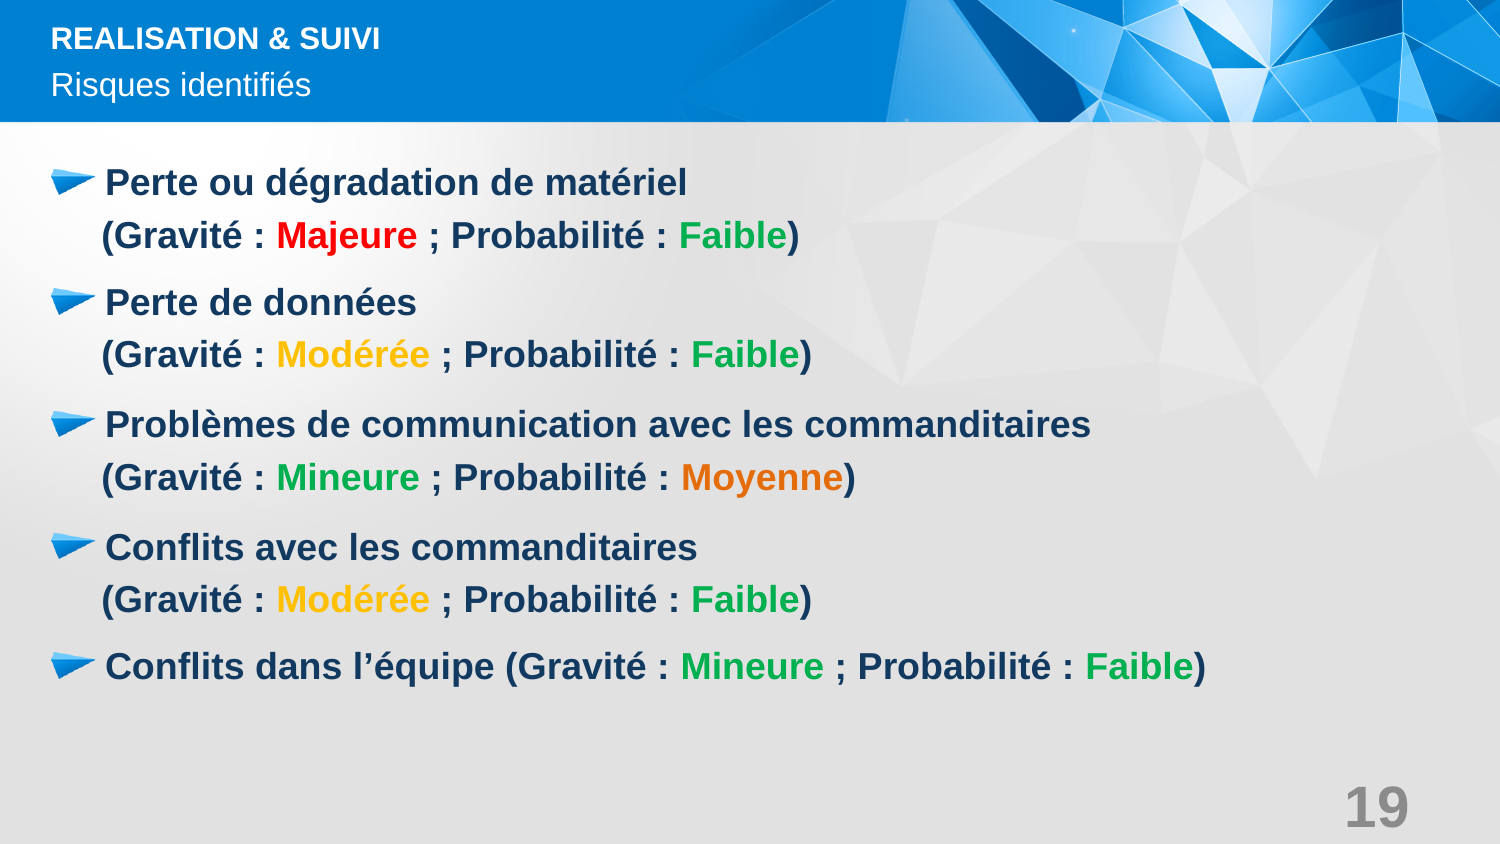

REALISATION & SUIVI
# Risques identifiés

Perte ou dégradation de matériel
     (Gravité : Majeure ; Probabilité : Faible)

Perte de données
     (Gravité : Modérée ; Probabilité : Faible)

Problèmes de communication avec les commanditaires
     (Gravité : Mineure ; Probabilité : Moyenne)

Conflits avec les commanditaires
     (Gravité : Modérée ; Probabilité : Faible)

Conflits dans l’équipe (Gravité : Mineure ; Probabilité : Faible)

19